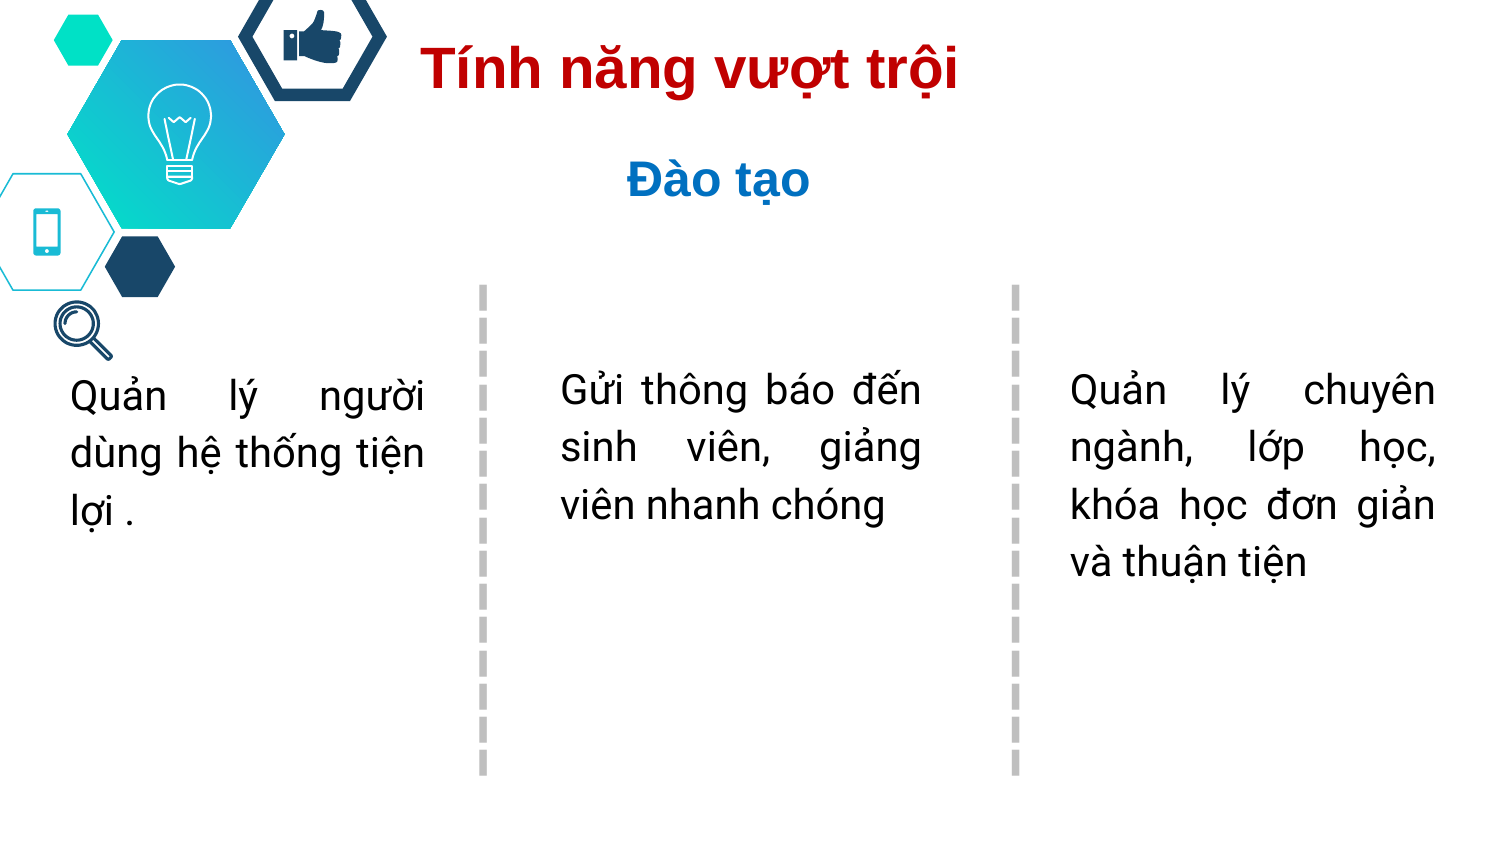

# Tính năng vượt trội
Đào tạo
---------------
---------------
Gửi thông báo đến sinh viên, giảng viên nhanh chóng
Quản lý chuyên ngành, lớp học, khóa học đơn giản và thuận tiện
Quản lý người dùng hệ thống tiện lợi .